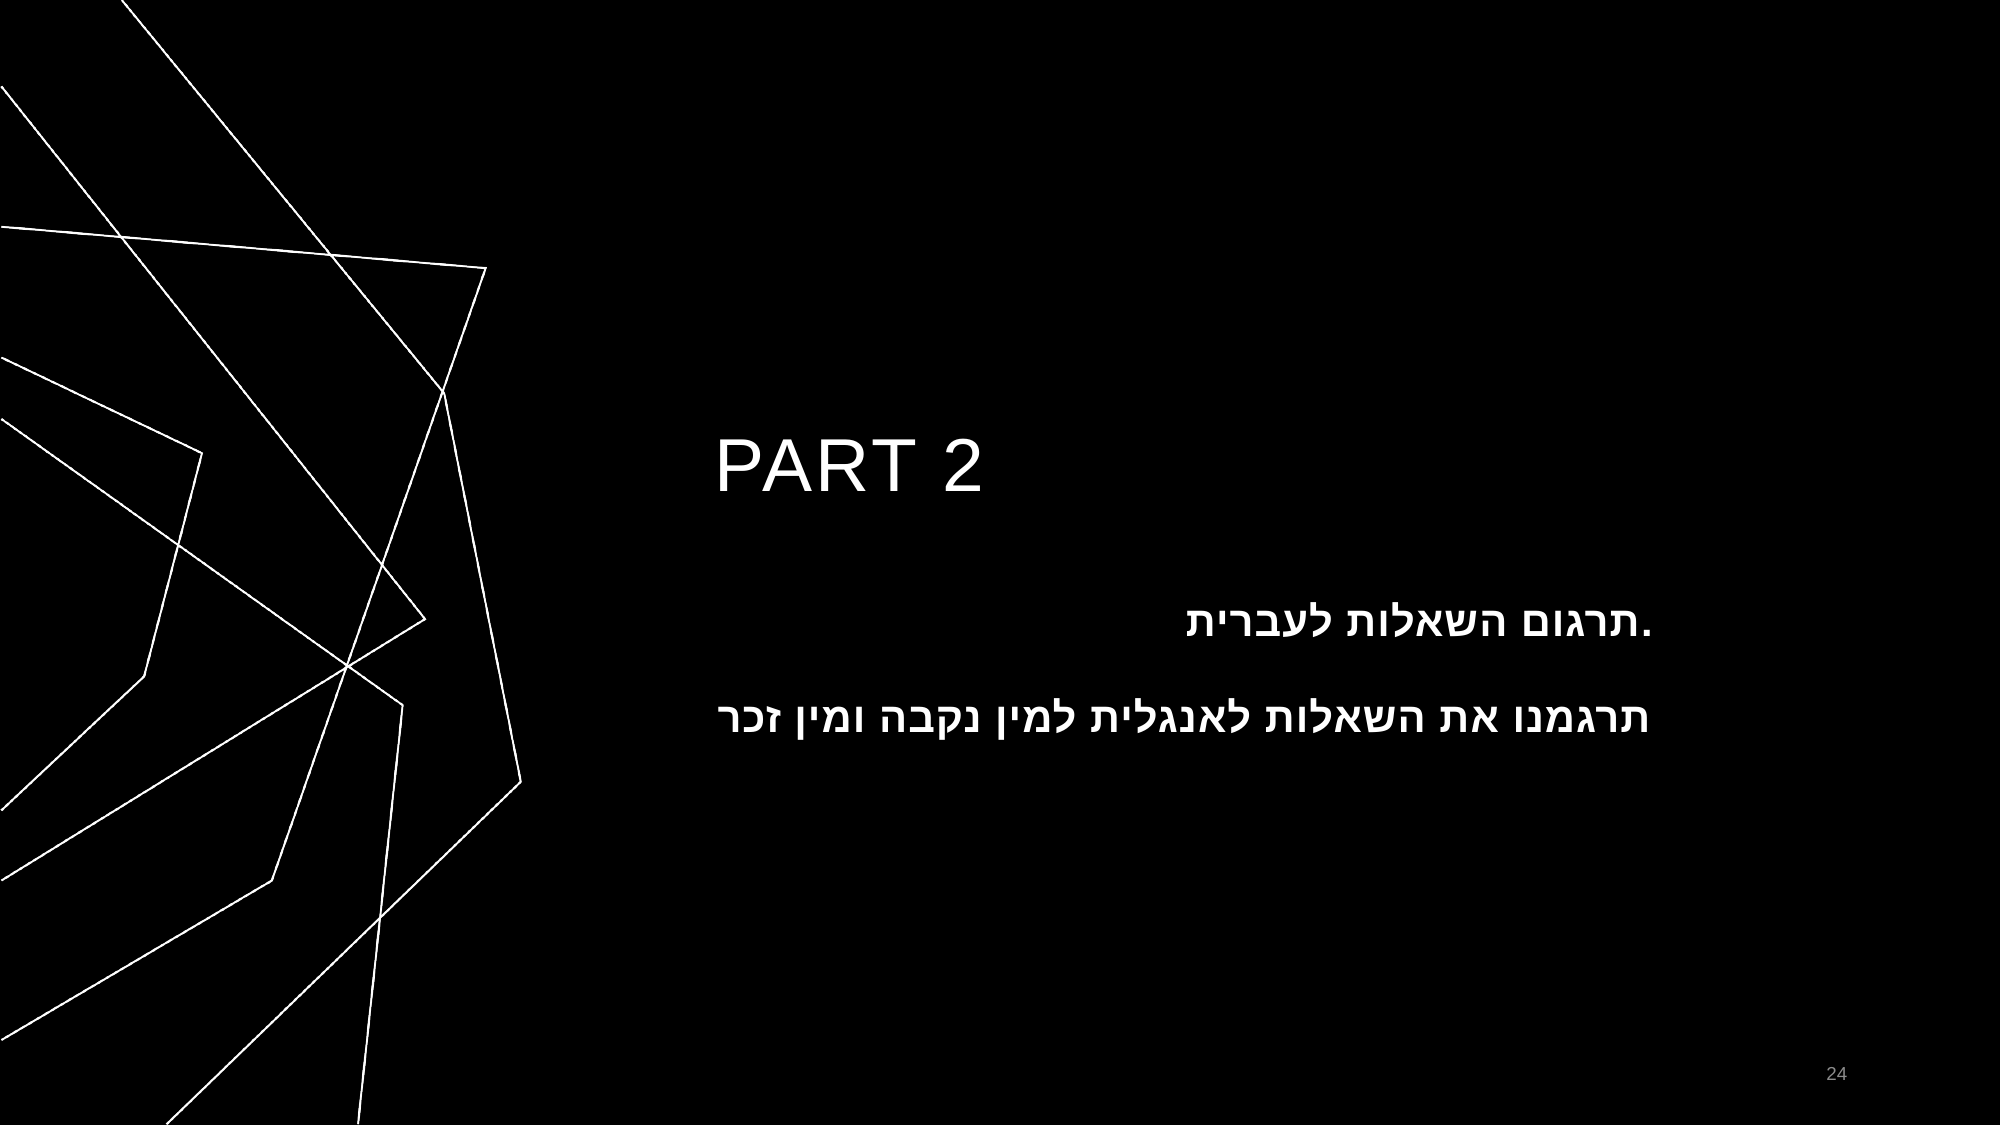

# Part 2
תרגום השאלות לעברית.
תרגמנו את השאלות לאנגלית למין נקבה ומין זכר
24